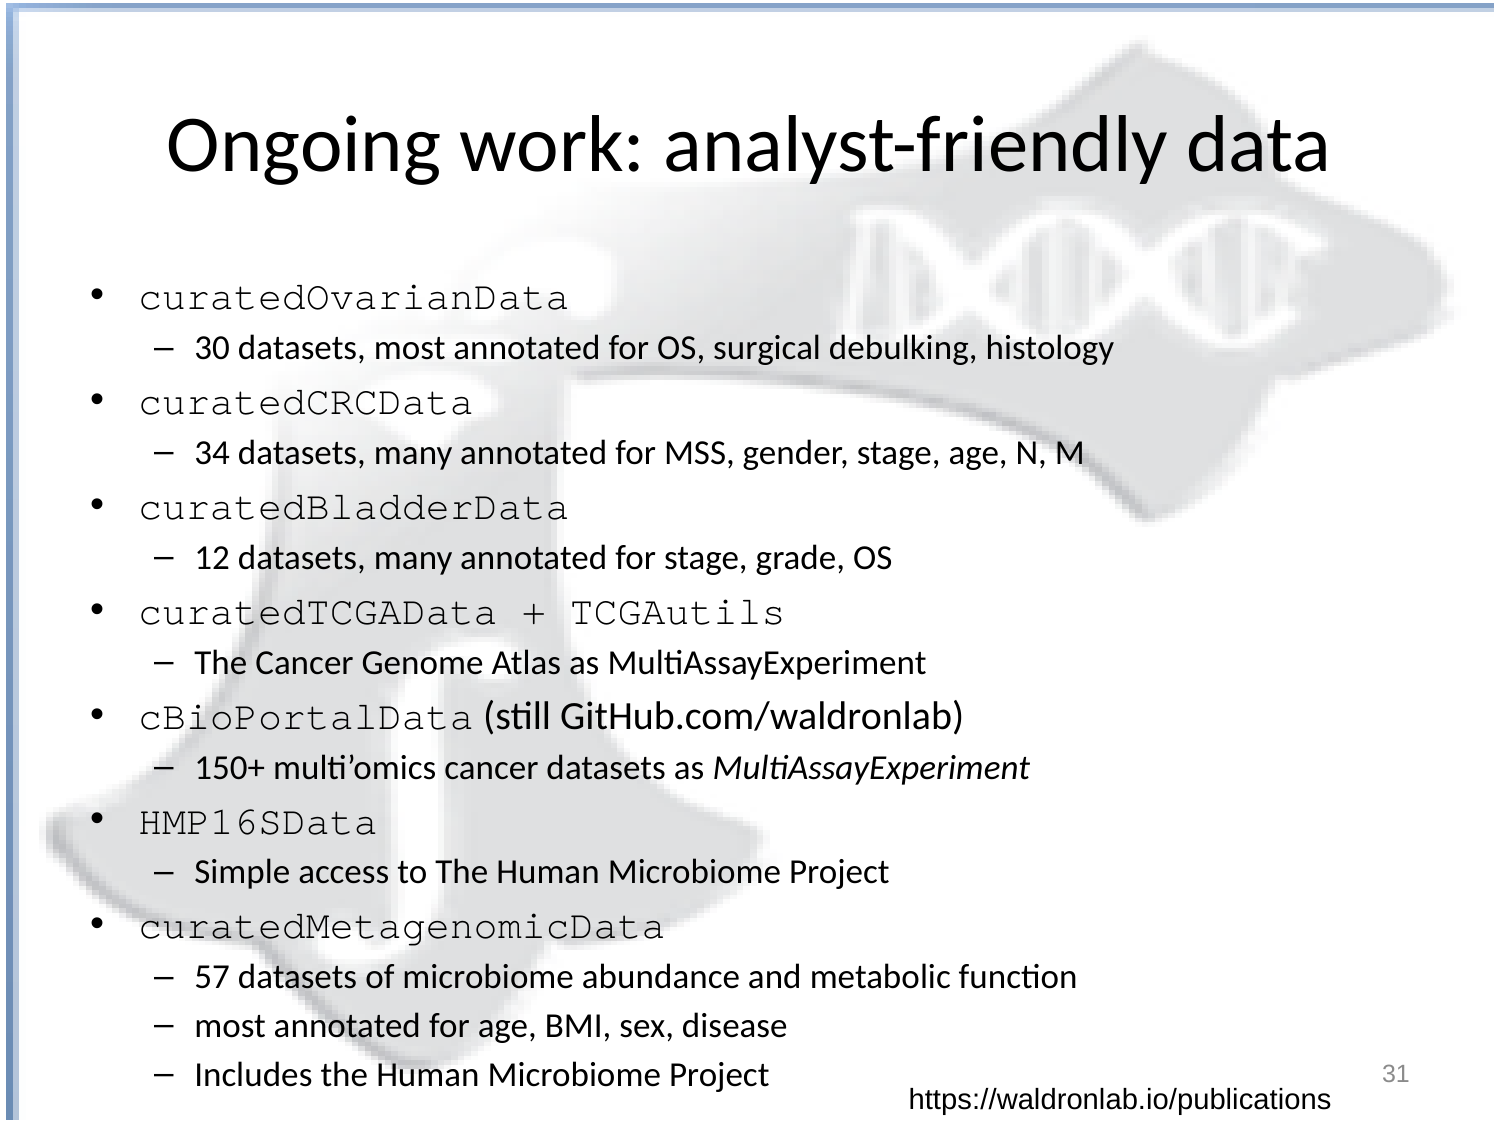

# Ongoing work: analyst-friendly data
curatedOvarianData
30 datasets, most annotated for OS, surgical debulking, histology
curatedCRCData
34 datasets, many annotated for MSS, gender, stage, age, N, M
curatedBladderData
12 datasets, many annotated for stage, grade, OS
curatedTCGAData + TCGAutils
The Cancer Genome Atlas as MultiAssayExperiment
cBioPortalData (still GitHub.com/waldronlab)
150+ multi’omics cancer datasets as MultiAssayExperiment
HMP16SData
Simple access to The Human Microbiome Project
curatedMetagenomicData
57 datasets of microbiome abundance and metabolic function
most annotated for age, BMI, sex, disease
Includes the Human Microbiome Project
31
https://waldronlab.io/publications